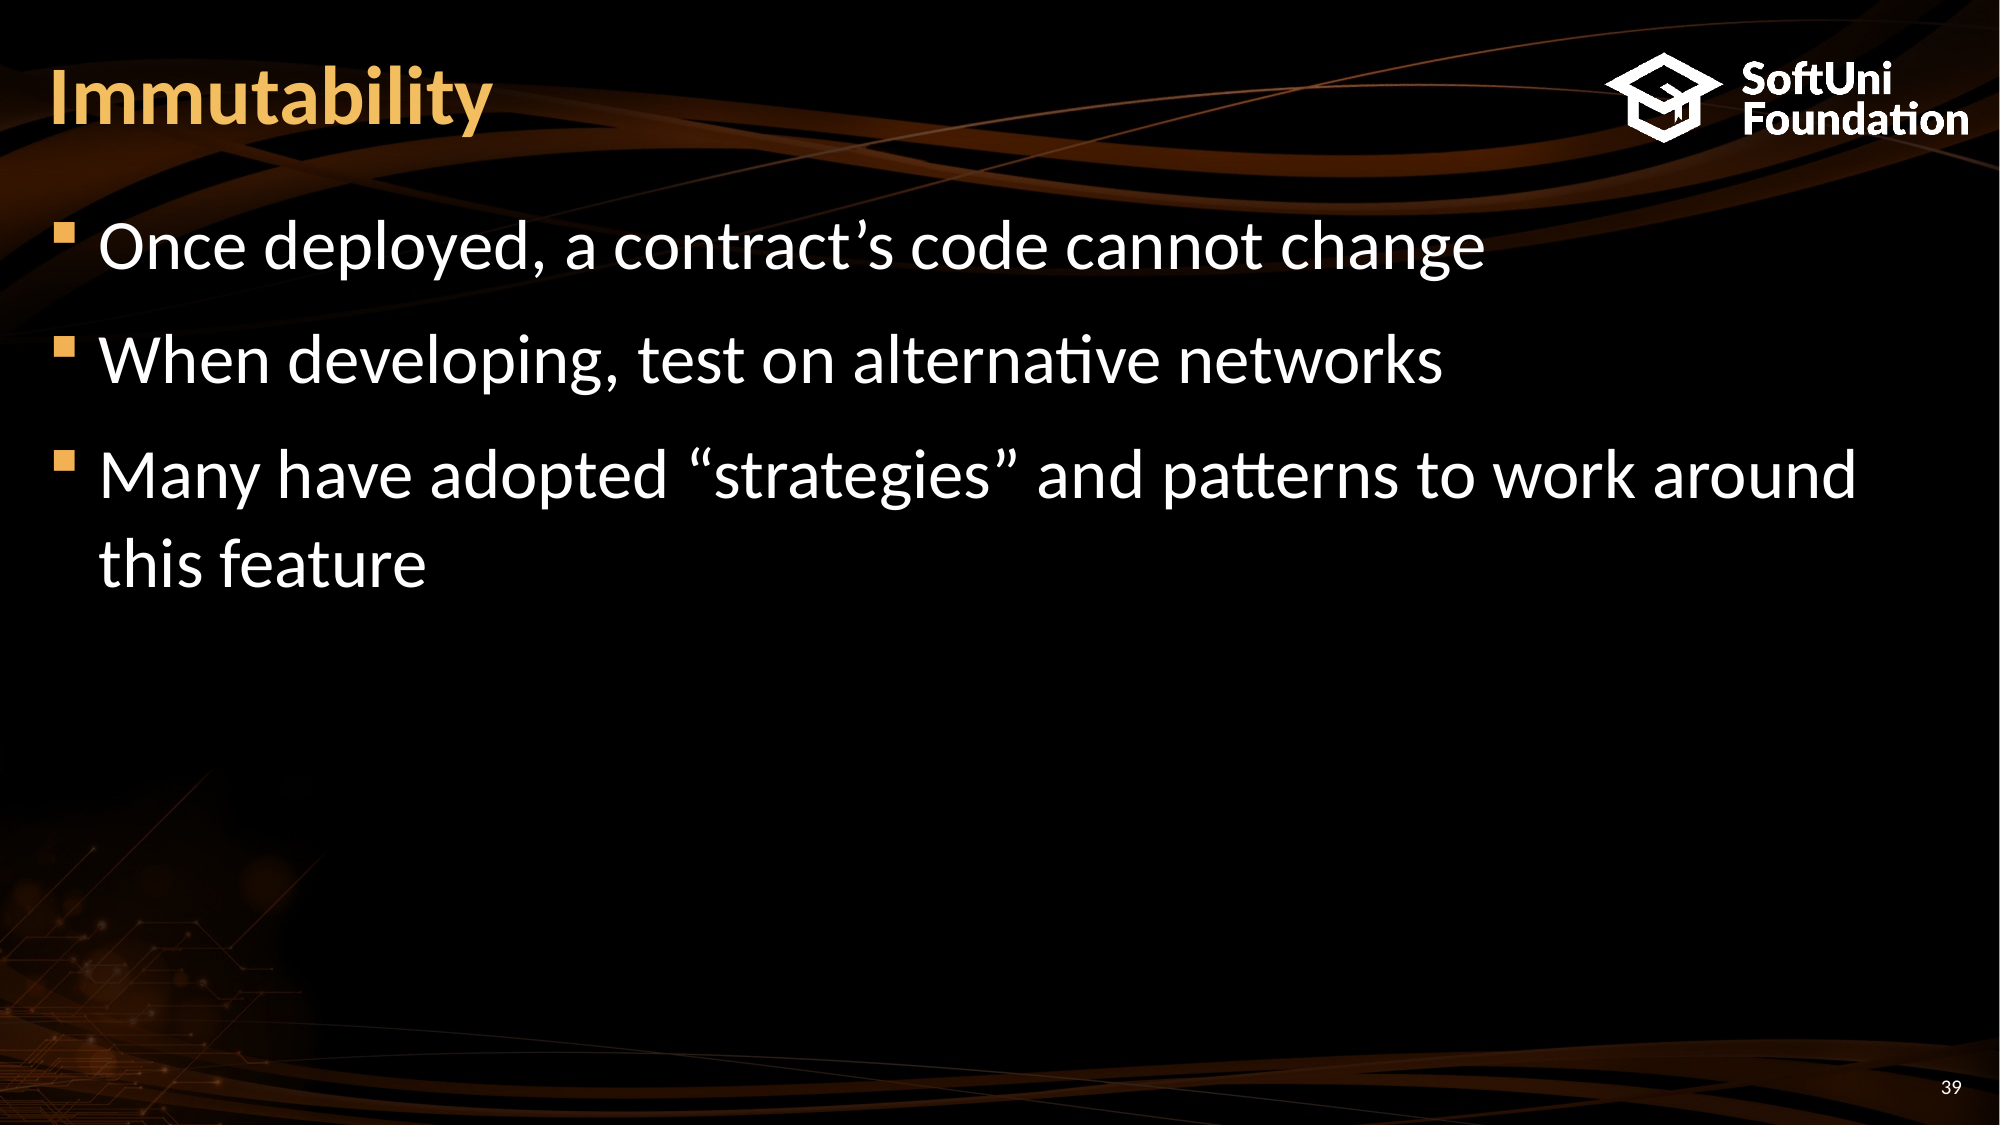

# Immutability
Once deployed, a contract’s code cannot change
When developing, test on alternative networks
Many have adopted “strategies” and patterns to work around this feature

39